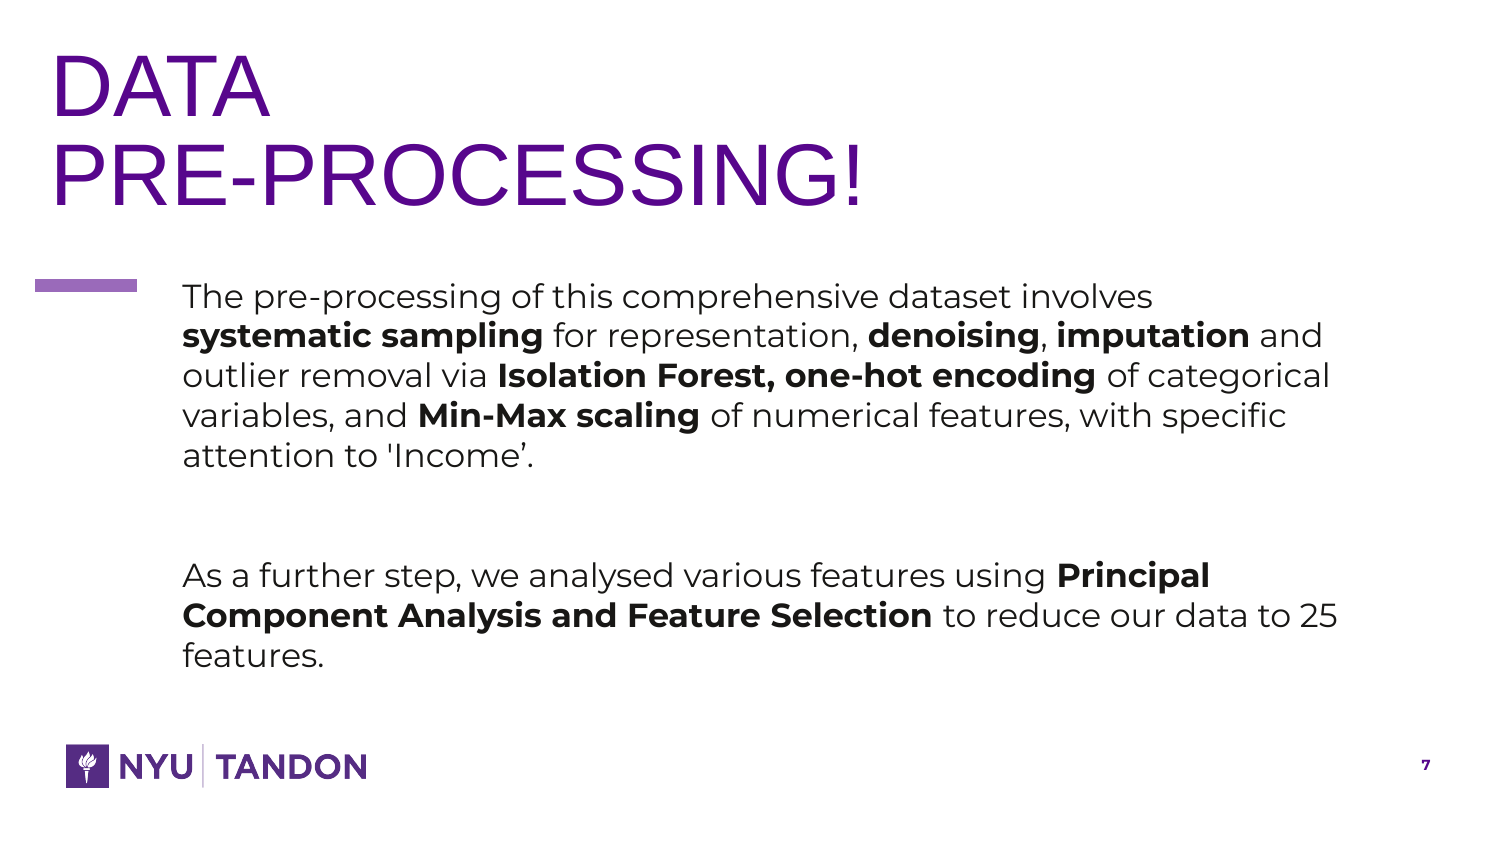

# DATA PRE-PROCESSING!
The pre-processing of this comprehensive dataset involves systematic sampling for representation, denoising, imputation and outlier removal via Isolation Forest, one-hot encoding of categorical variables, and Min-Max scaling of numerical features, with specific attention to 'Income’.

As a further step, we analysed various features using Principal Component Analysis and Feature Selection to reduce our data to 25 features.